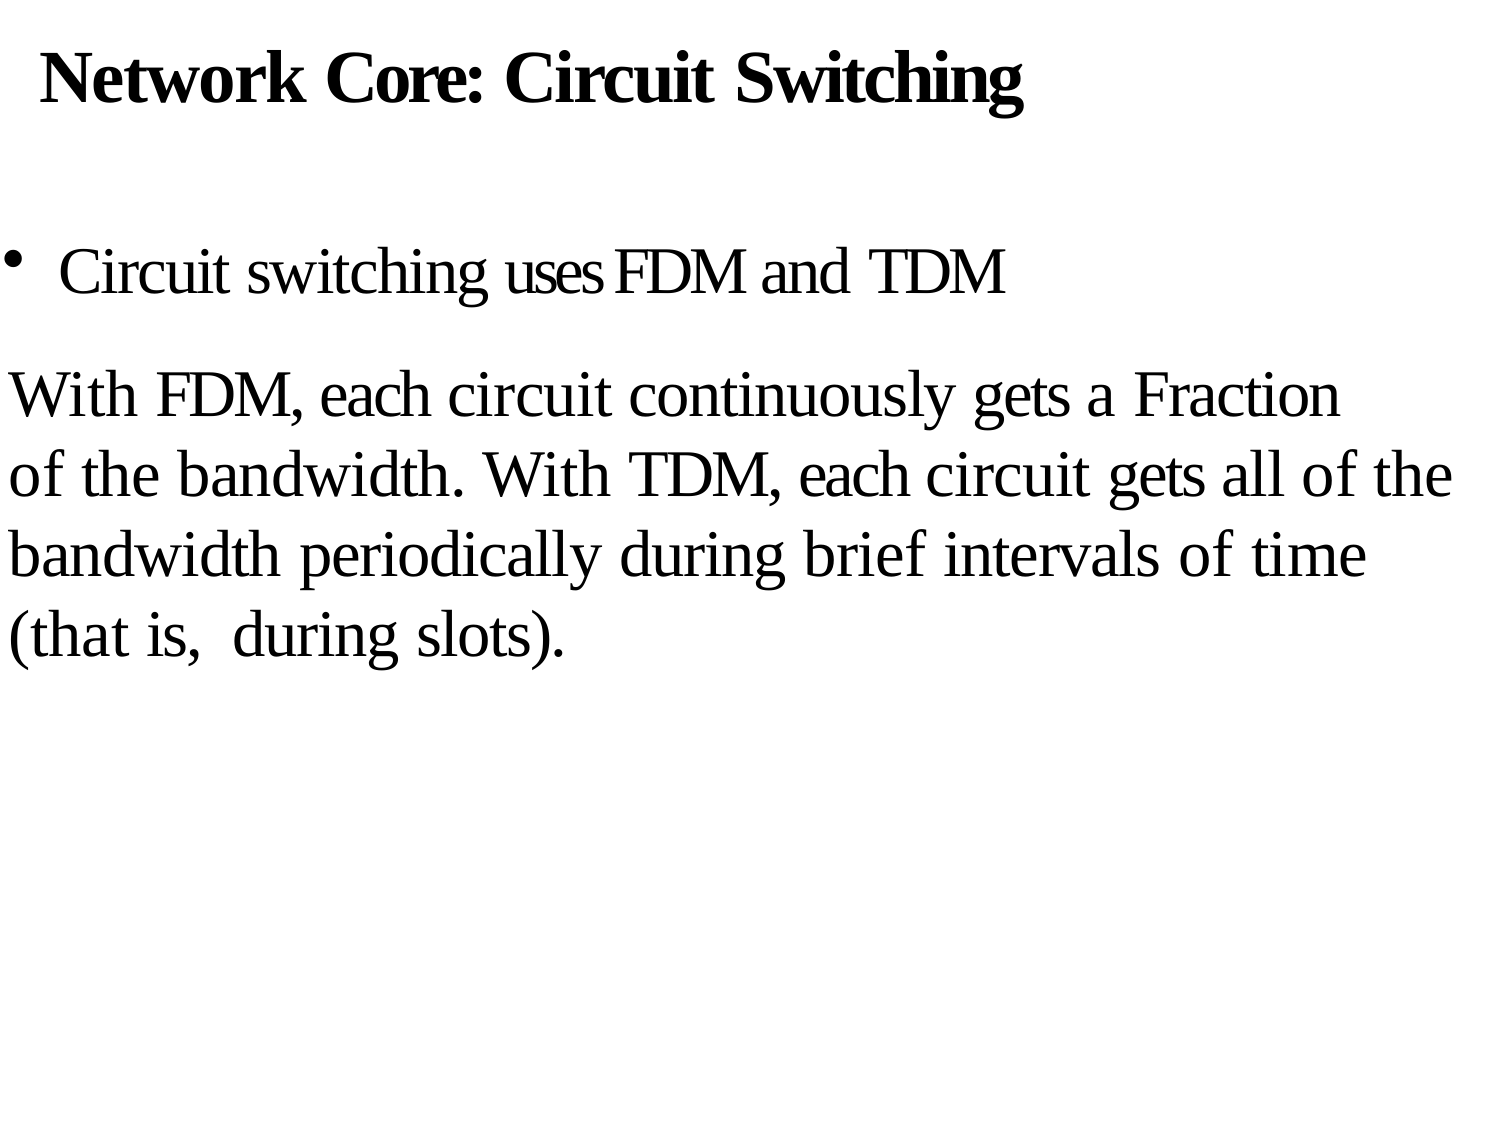

# Network Core: Circuit Switching
Circuit switching uses FDM and TDM
With FDM, each circuit continuously gets a Fraction
of the bandwidth. With TDM, each circuit gets all of the  bandwidth periodically during brief intervals of time (that is,  during slots).